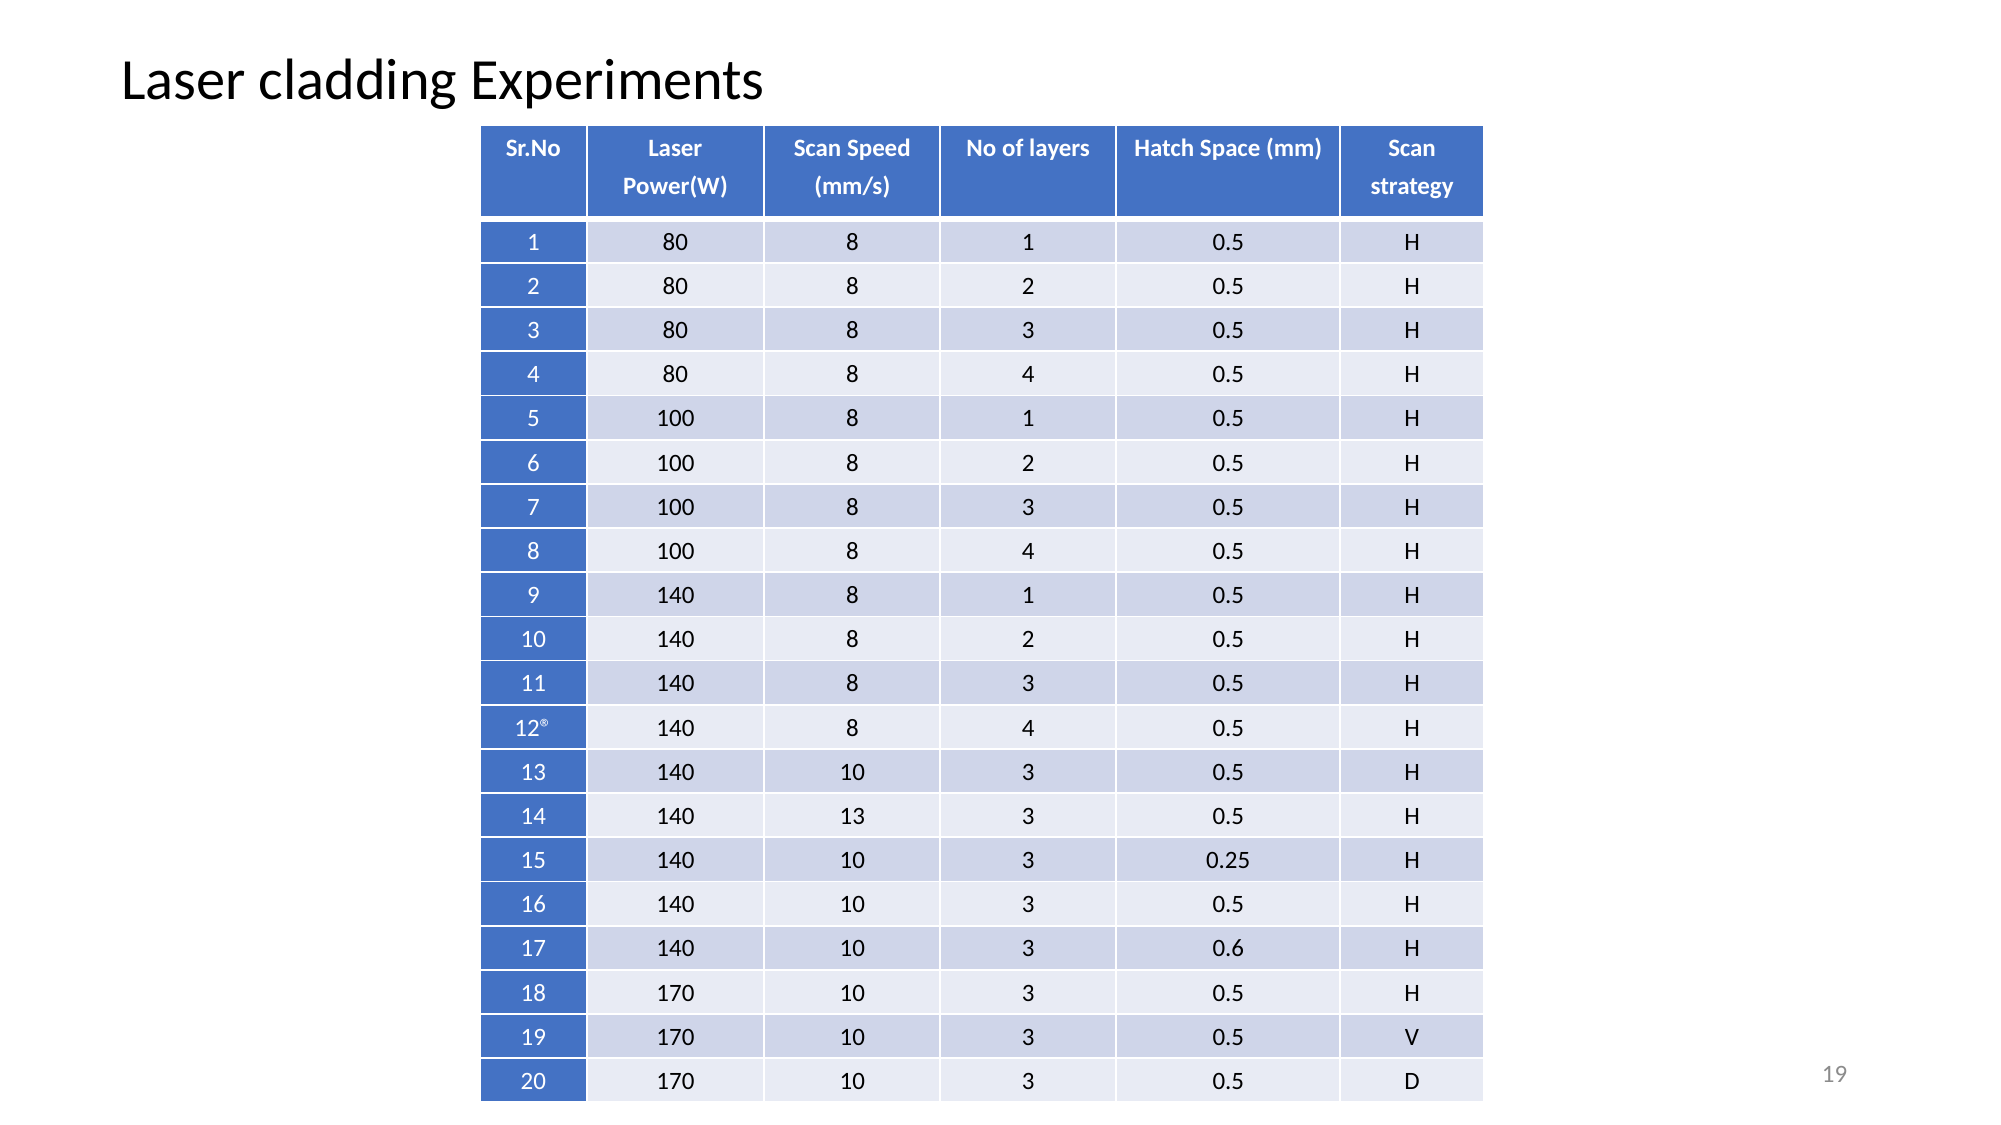

# Laser cladding Experiments
| Sr.No | Laser Power(W) | Scan Speed (mm/s) | No of layers | Hatch Space (mm) | Scan strategy |
| --- | --- | --- | --- | --- | --- |
| 1 | 80 | 8 | 1 | 0.5 | H |
| 2 | 80 | 8 | 2 | 0.5 | H |
| 3 | 80 | 8 | 3 | 0.5 | H |
| 4 | 80 | 8 | 4 | 0.5 | H |
| 5 | 100 | 8 | 1 | 0.5 | H |
| 6 | 100 | 8 | 2 | 0.5 | H |
| 7 | 100 | 8 | 3 | 0.5 | H |
| 8 | 100 | 8 | 4 | 0.5 | H |
| 9 | 140 | 8 | 1 | 0.5 | H |
| 10 | 140 | 8 | 2 | 0.5 | H |
| 11 | 140 | 8 | 3 | 0.5 | H |
| 12® | 140 | 8 | 4 | 0.5 | H |
| 13 | 140 | 10 | 3 | 0.5 | H |
| 14 | 140 | 13 | 3 | 0.5 | H |
| 15 | 140 | 10 | 3 | 0.25 | H |
| 16 | 140 | 10 | 3 | 0.5 | H |
| 17 | 140 | 10 | 3 | 0.6 | H |
| 18 | 170 | 10 | 3 | 0.5 | H |
| 19 | 170 | 10 | 3 | 0.5 | V |
| 20 | 170 | 10 | 3 | 0.5 | D |
19